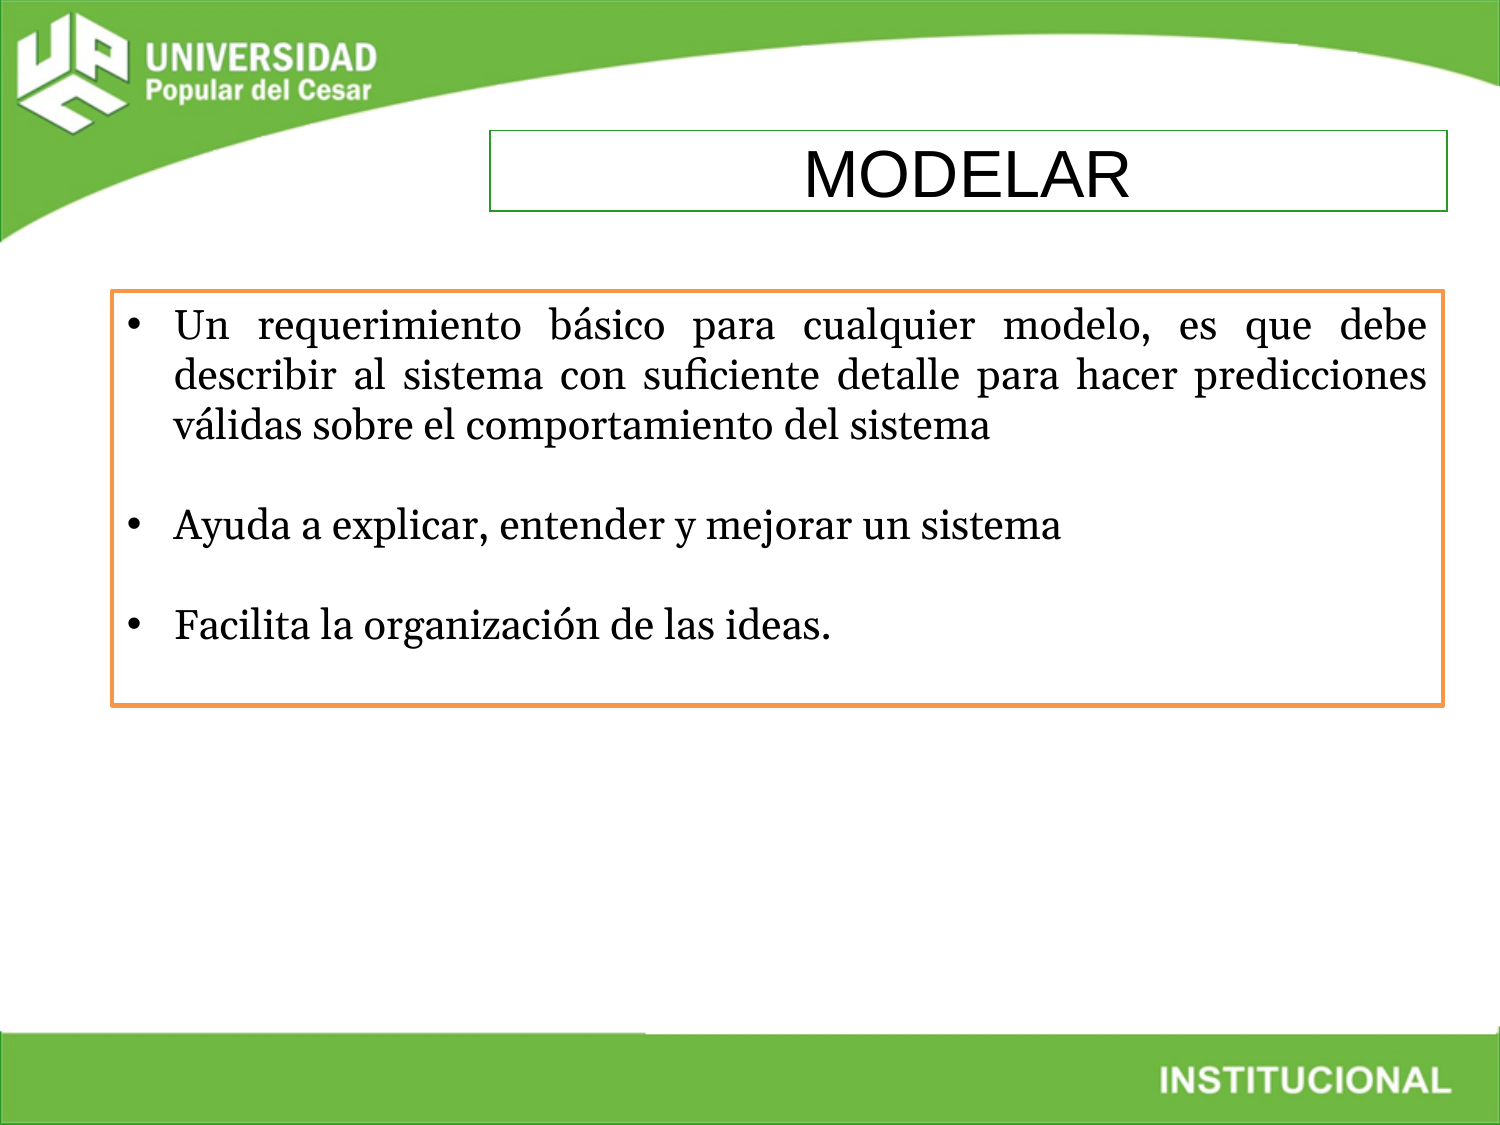

MODELAR
Un requerimiento básico para cualquier modelo, es que debe describir al sistema con suficiente detalle para hacer predicciones válidas sobre el comportamiento del sistema

Ayuda a explicar, entender y mejorar un sistema

Facilita la organización de las ideas.